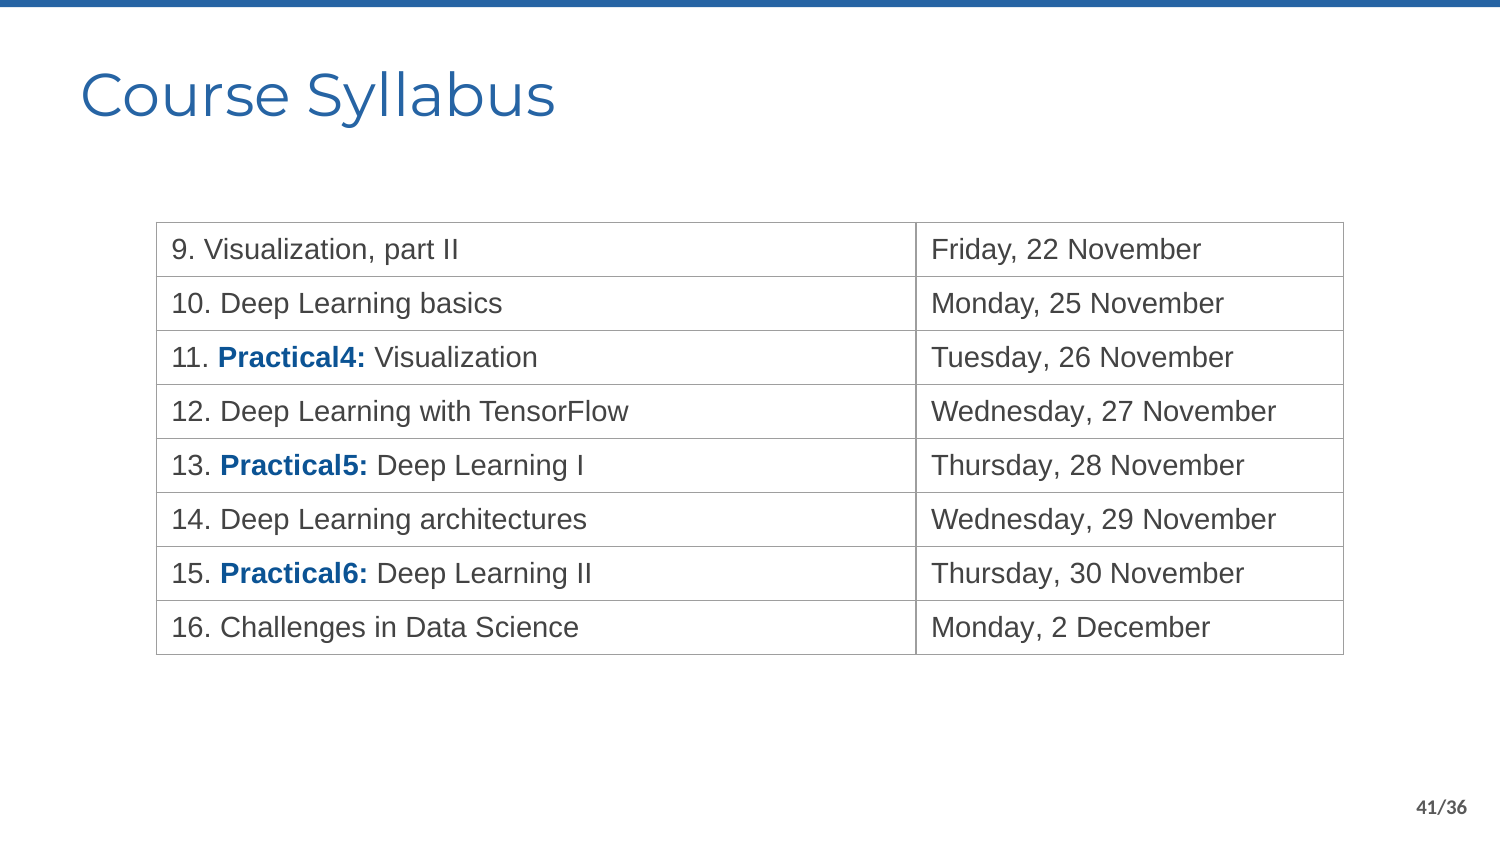

Course Syllabus
| 9. Visualization, part II | Friday, 22 November |
| --- | --- |
| 10. Deep Learning basics | Monday, 25 November |
| 11. Practical4: Visualization | Tuesday, 26 November |
| 12. Deep Learning with TensorFlow | Wednesday, 27 November |
| 13. Practical5: Deep Learning I | Thursday, 28 November |
| 14. Deep Learning architectures | Wednesday, 29 November |
| 15. Practical6: Deep Learning II | Thursday, 30 November |
| 16. Challenges in Data Science | Monday, 2 December |